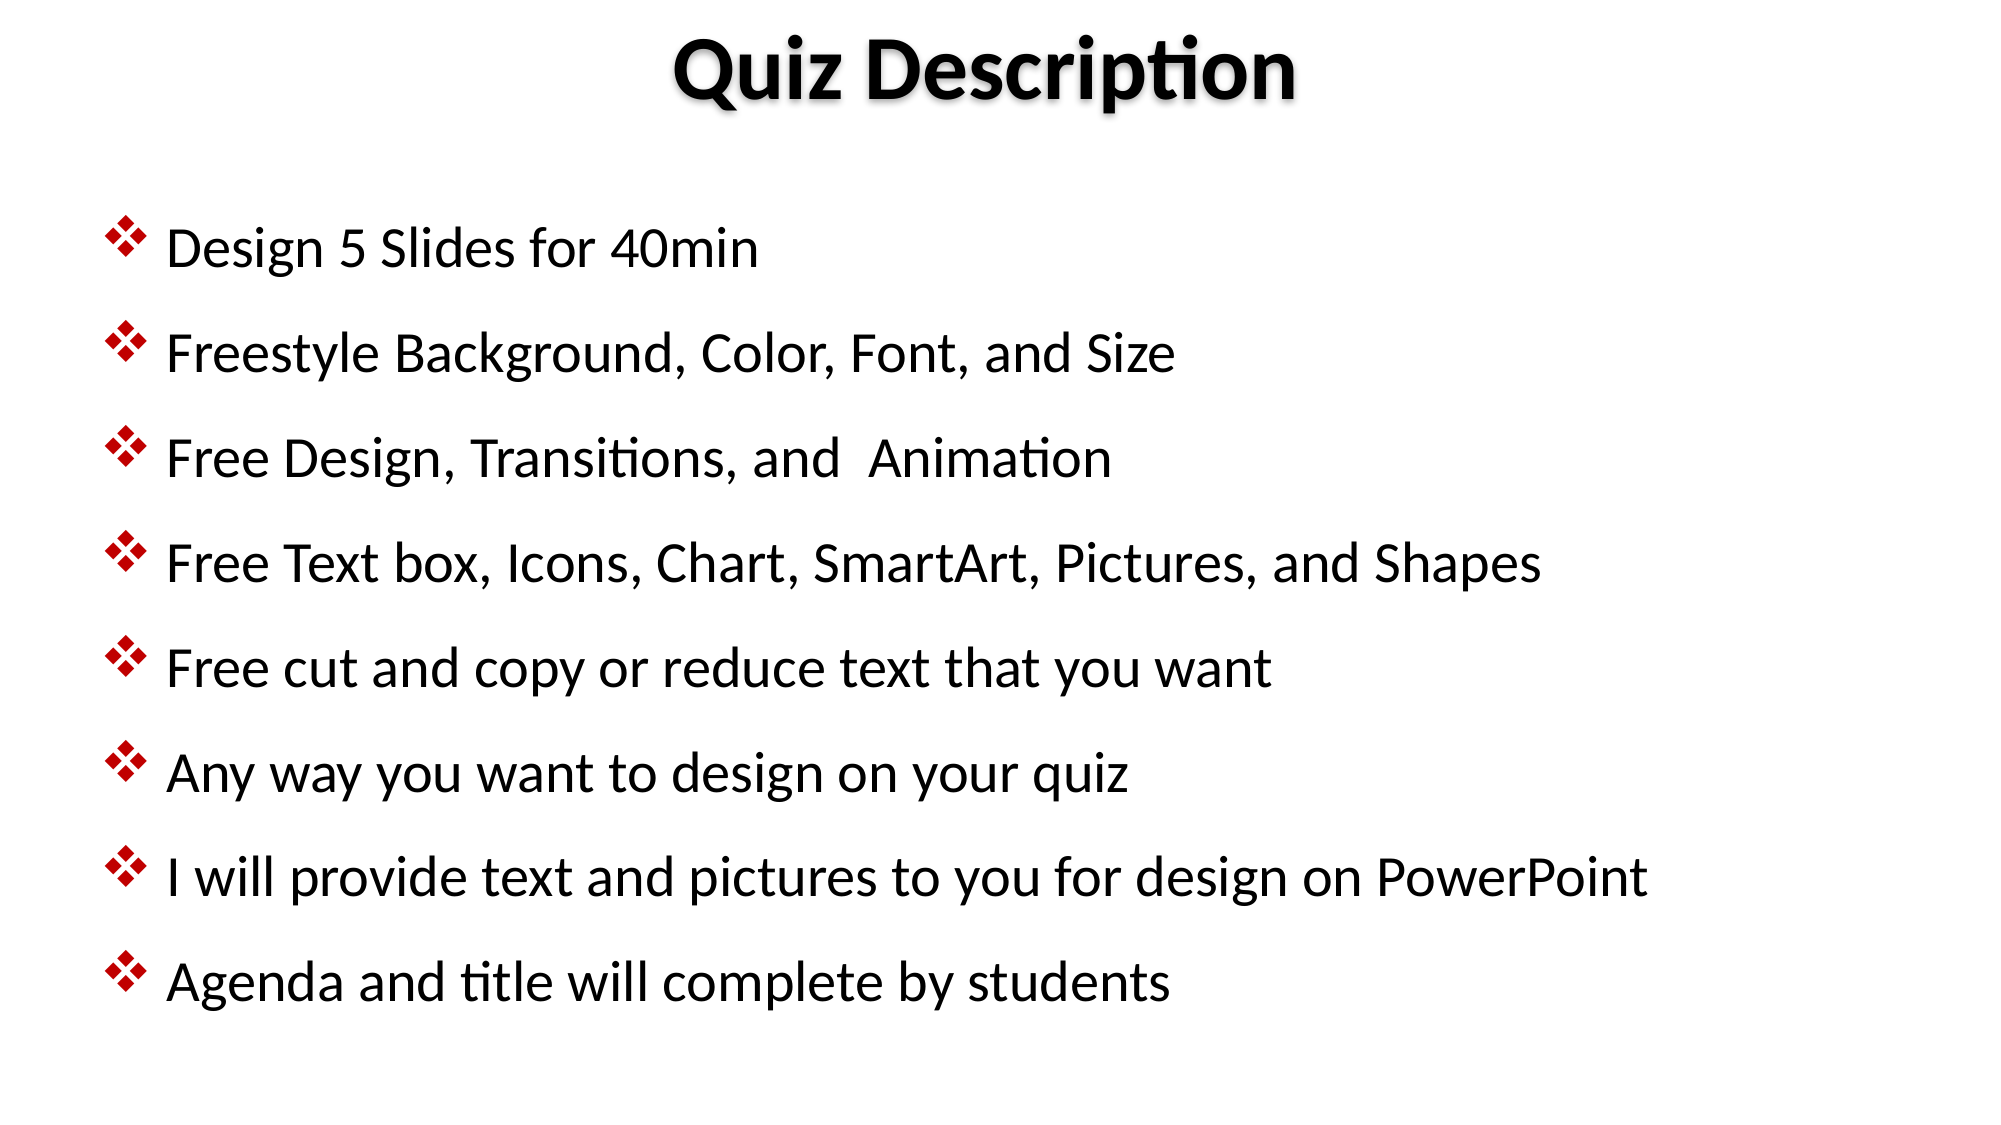

Quiz Description
 Design 5 Slides for 40min
 Freestyle Background, Color, Font, and Size
 Free Design, Transitions, and  Animation
 Free Text box, Icons, Chart, SmartArt, Pictures, and Shapes
 Free cut and copy or reduce text that you want
 Any way you want to design on your quiz
 I will provide text and pictures to you for design on PowerPoint
 Agenda and title will complete by students